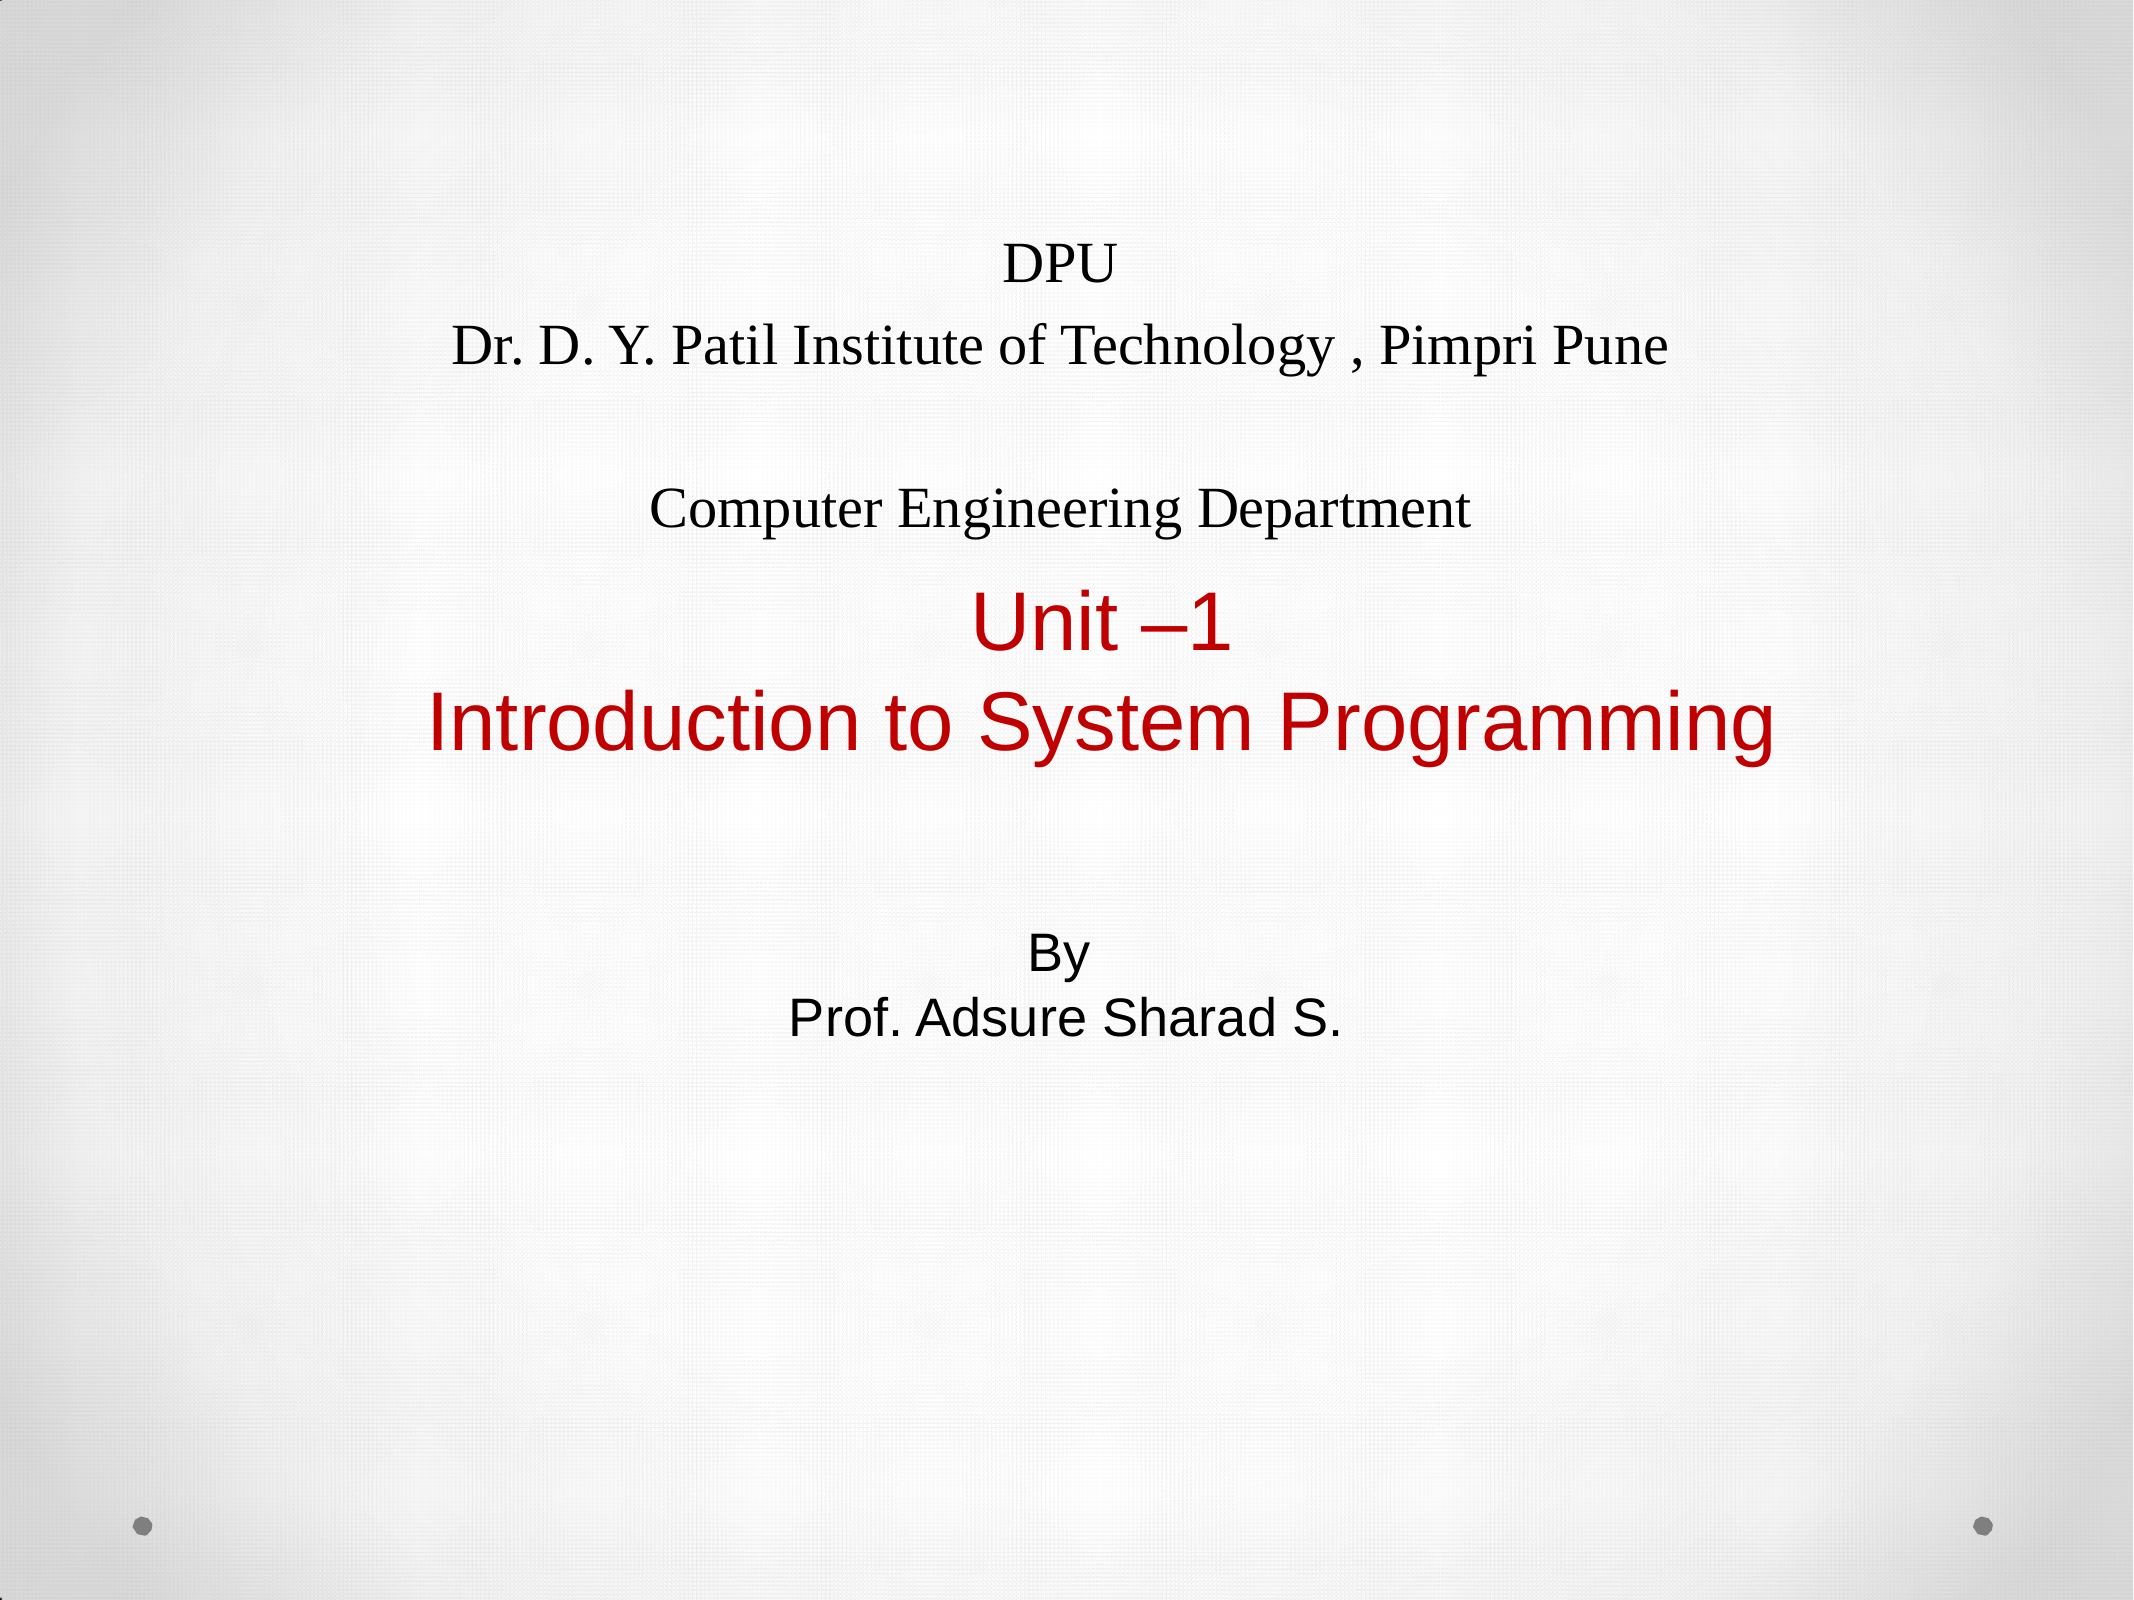

DPU
Dr. D. Y. Patil Institute of Technology , Pimpri Pune

Computer Engineering Department
# Unit –1 Introduction to System Programming
By
Prof. Adsure Sharad S.